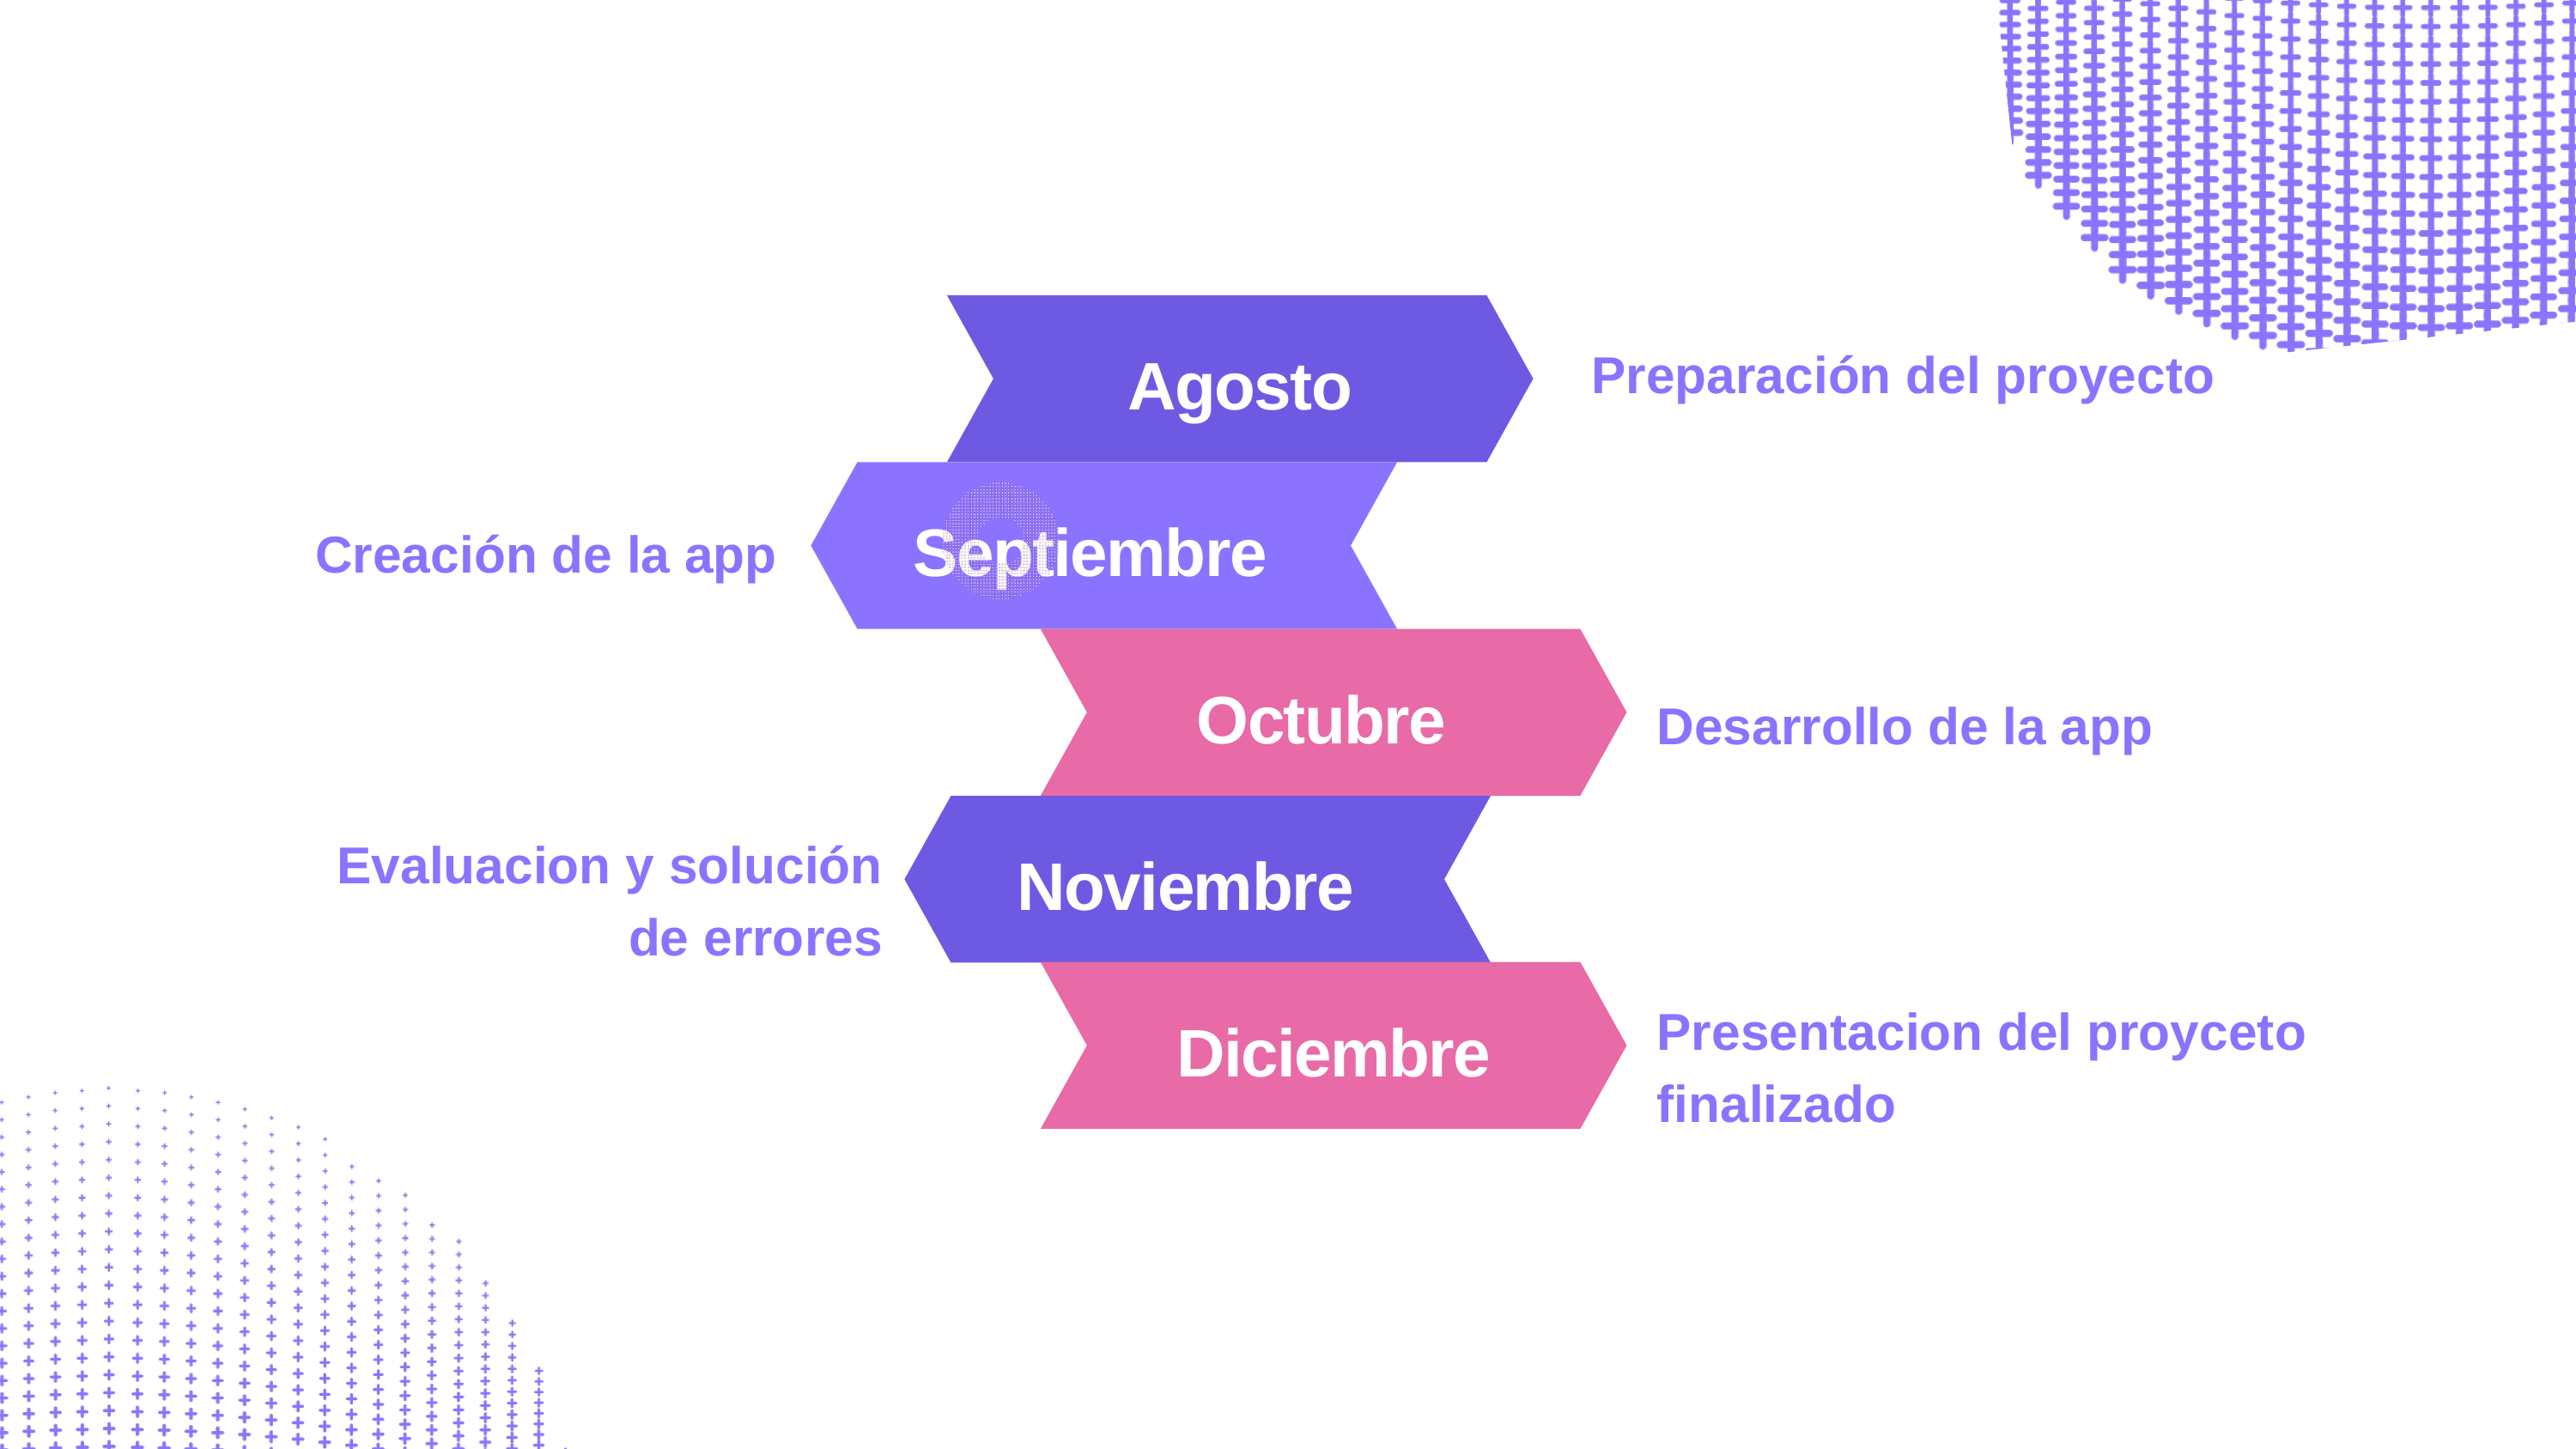

Agosto
Preparación del proyecto

Septiembre
Creación de la app

Octubre
Desarrollo de la app

Evaluacion y solución de errores
Noviembre

Presentacion del proyceto finalizado
Diciembre